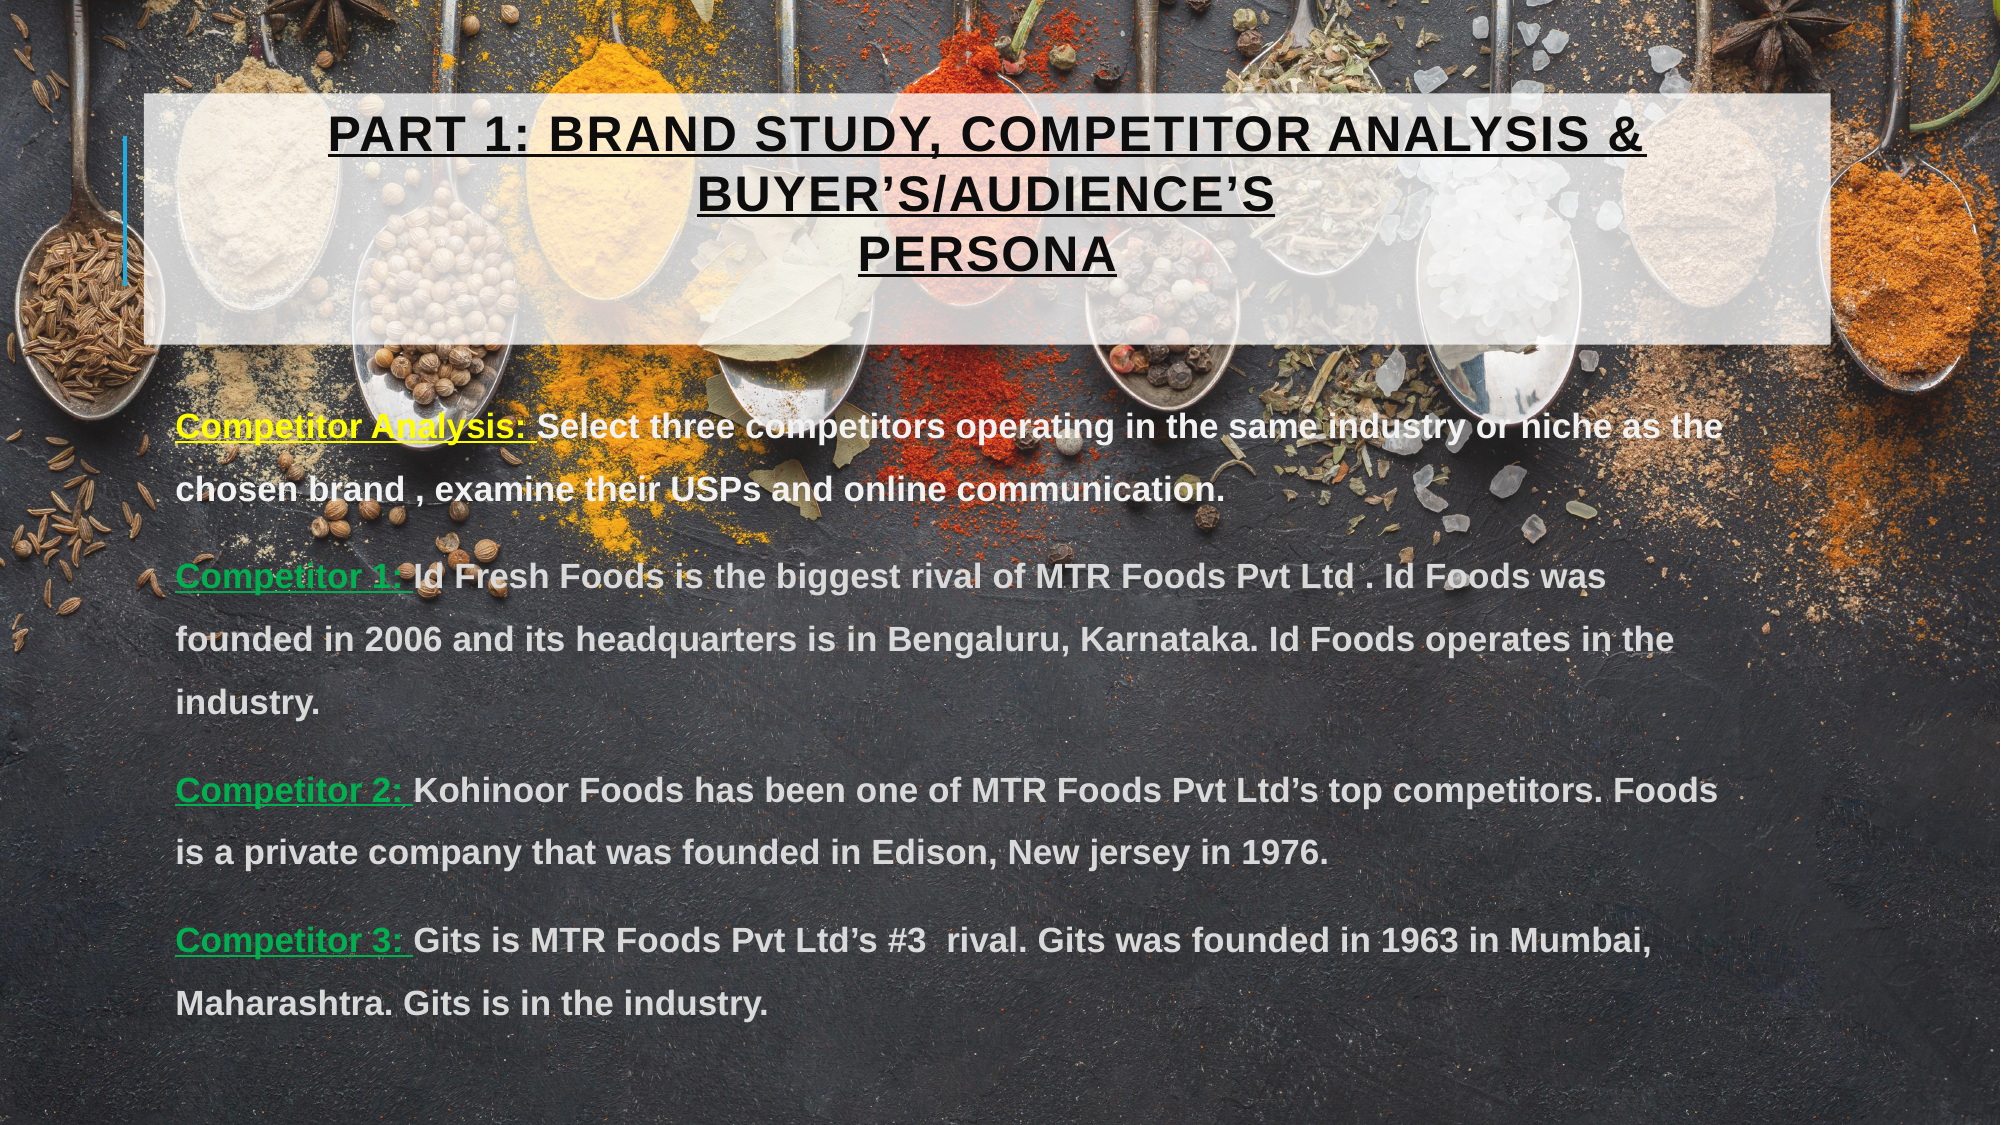

# Part 1: Brand study, Competitor Analysis & Buyer’s/Audience’s Persona

Competitor Analysis: Select three competitors operating in the same industry or niche as the chosen brand , examine their USPs and online communication.
Competitor 1: Id Fresh Foods is the biggest rival of MTR Foods Pvt Ltd . Id Foods was founded in 2006 and its headquarters is in Bengaluru, Karnataka. Id Foods operates in the industry.
Competitor 2: Kohinoor Foods has been one of MTR Foods Pvt Ltd’s top competitors. Foods is a private company that was founded in Edison, New jersey in 1976.
Competitor 3: Gits is MTR Foods Pvt Ltd’s #3  rival. Gits was founded in 1963 in Mumbai, Maharashtra. Gits is in the industry.